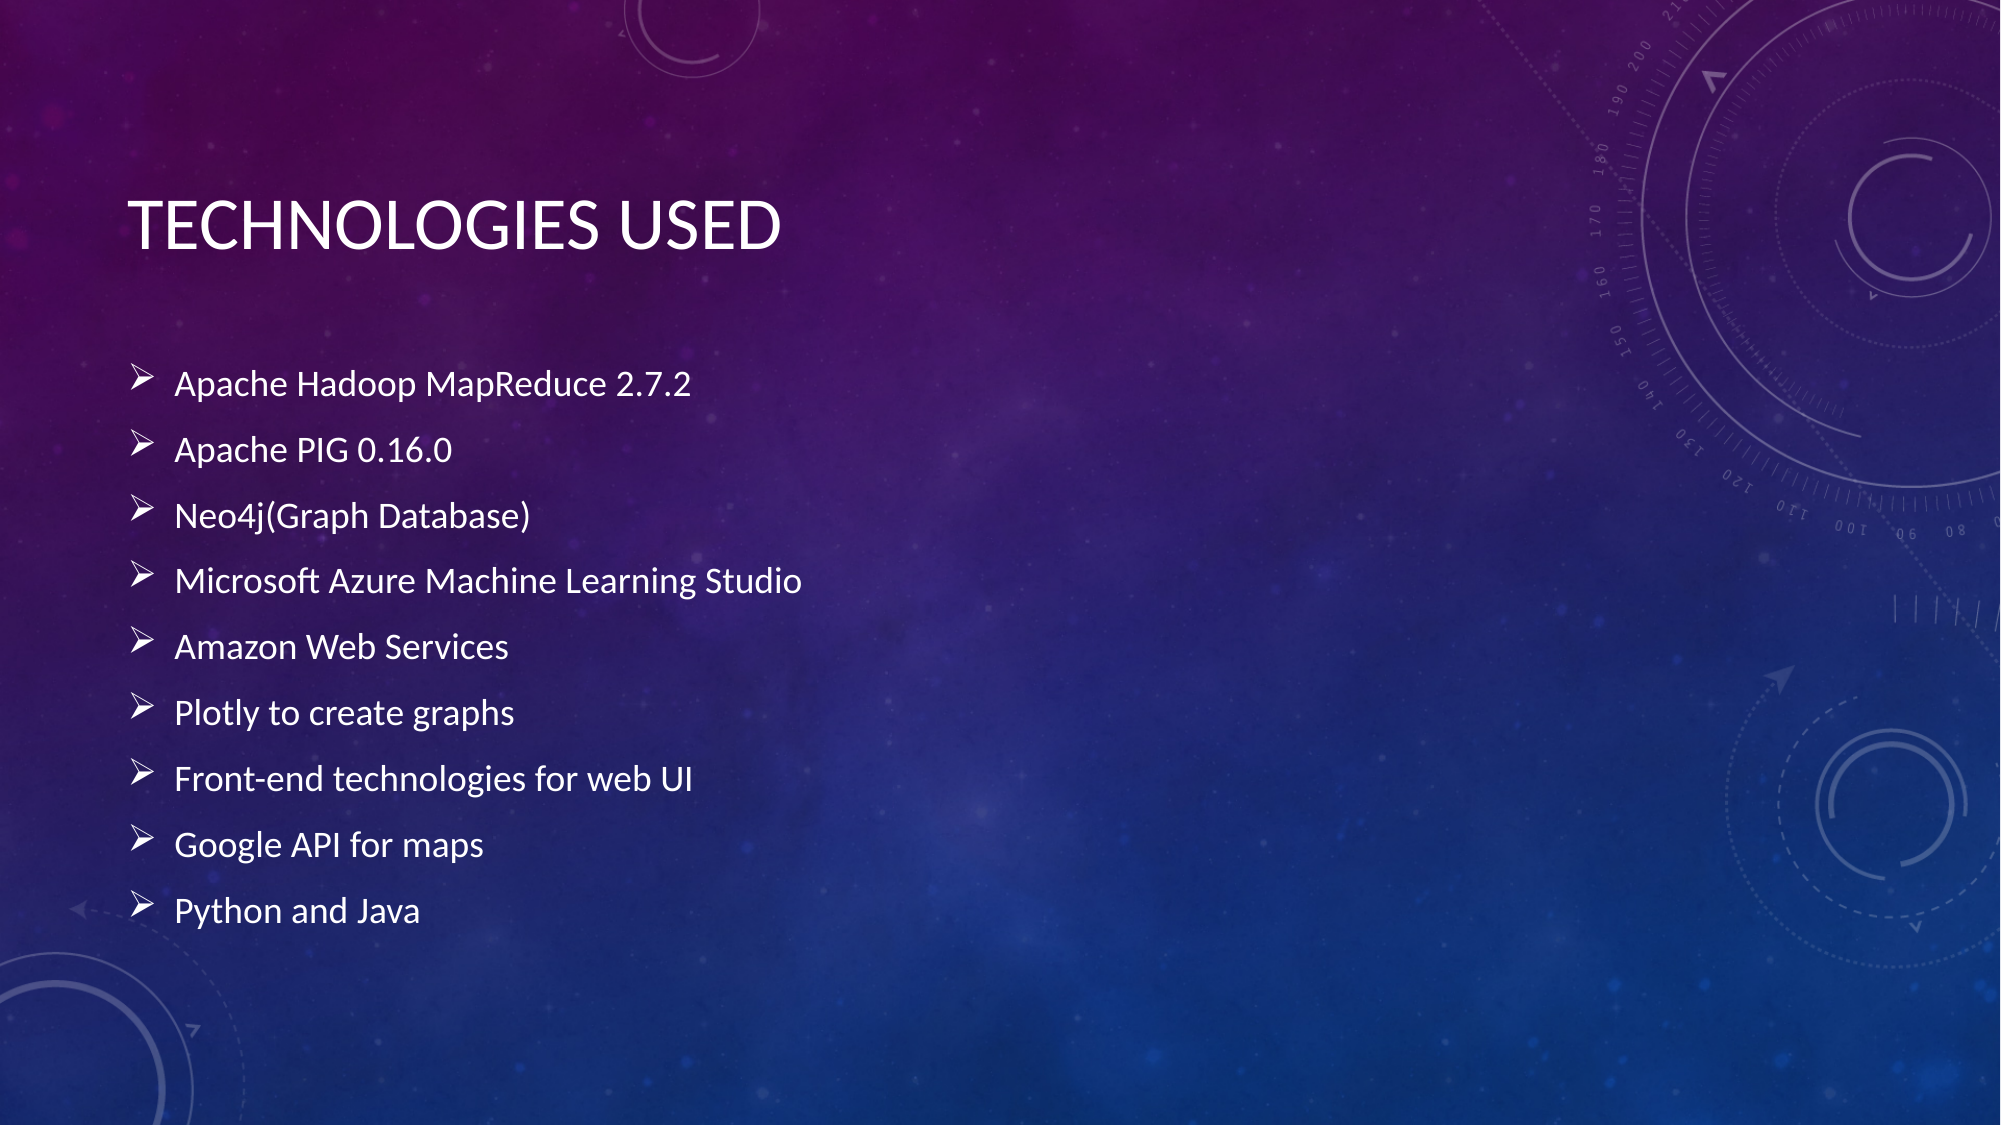

# Technologies used
Apache Hadoop MapReduce 2.7.2
Apache PIG 0.16.0
Neo4j(Graph Database)
Microsoft Azure Machine Learning Studio
Amazon Web Services
Plotly to create graphs
Front-end technologies for web UI
Google API for maps
Python and Java